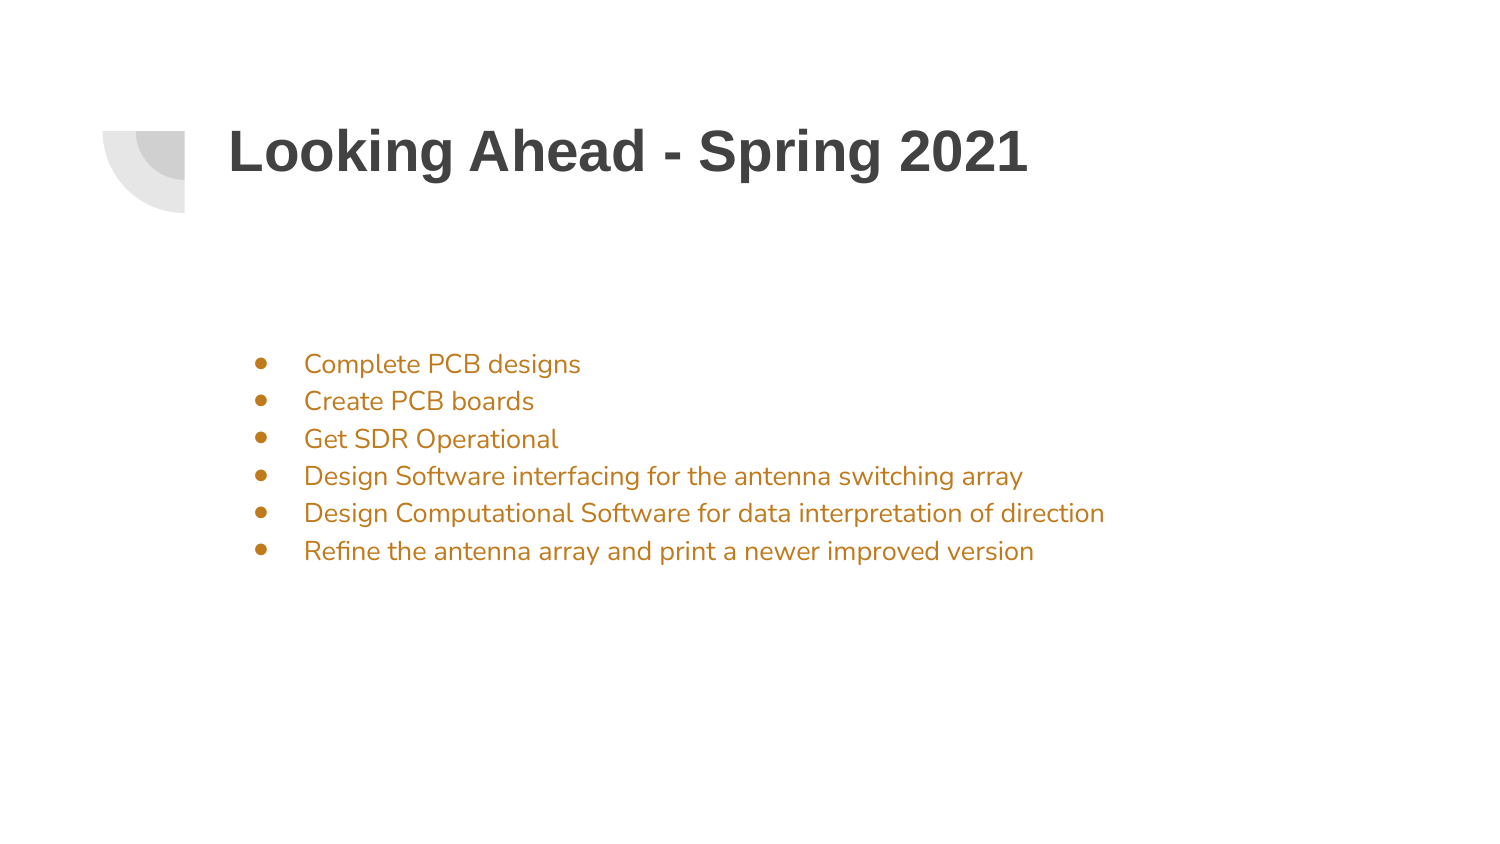

# Looking Ahead - Spring 2021
Complete PCB designs
Create PCB boards
Get SDR Operational
Design Software interfacing for the antenna switching array
Design Computational Software for data interpretation of direction
Refine the antenna array and print a newer improved version